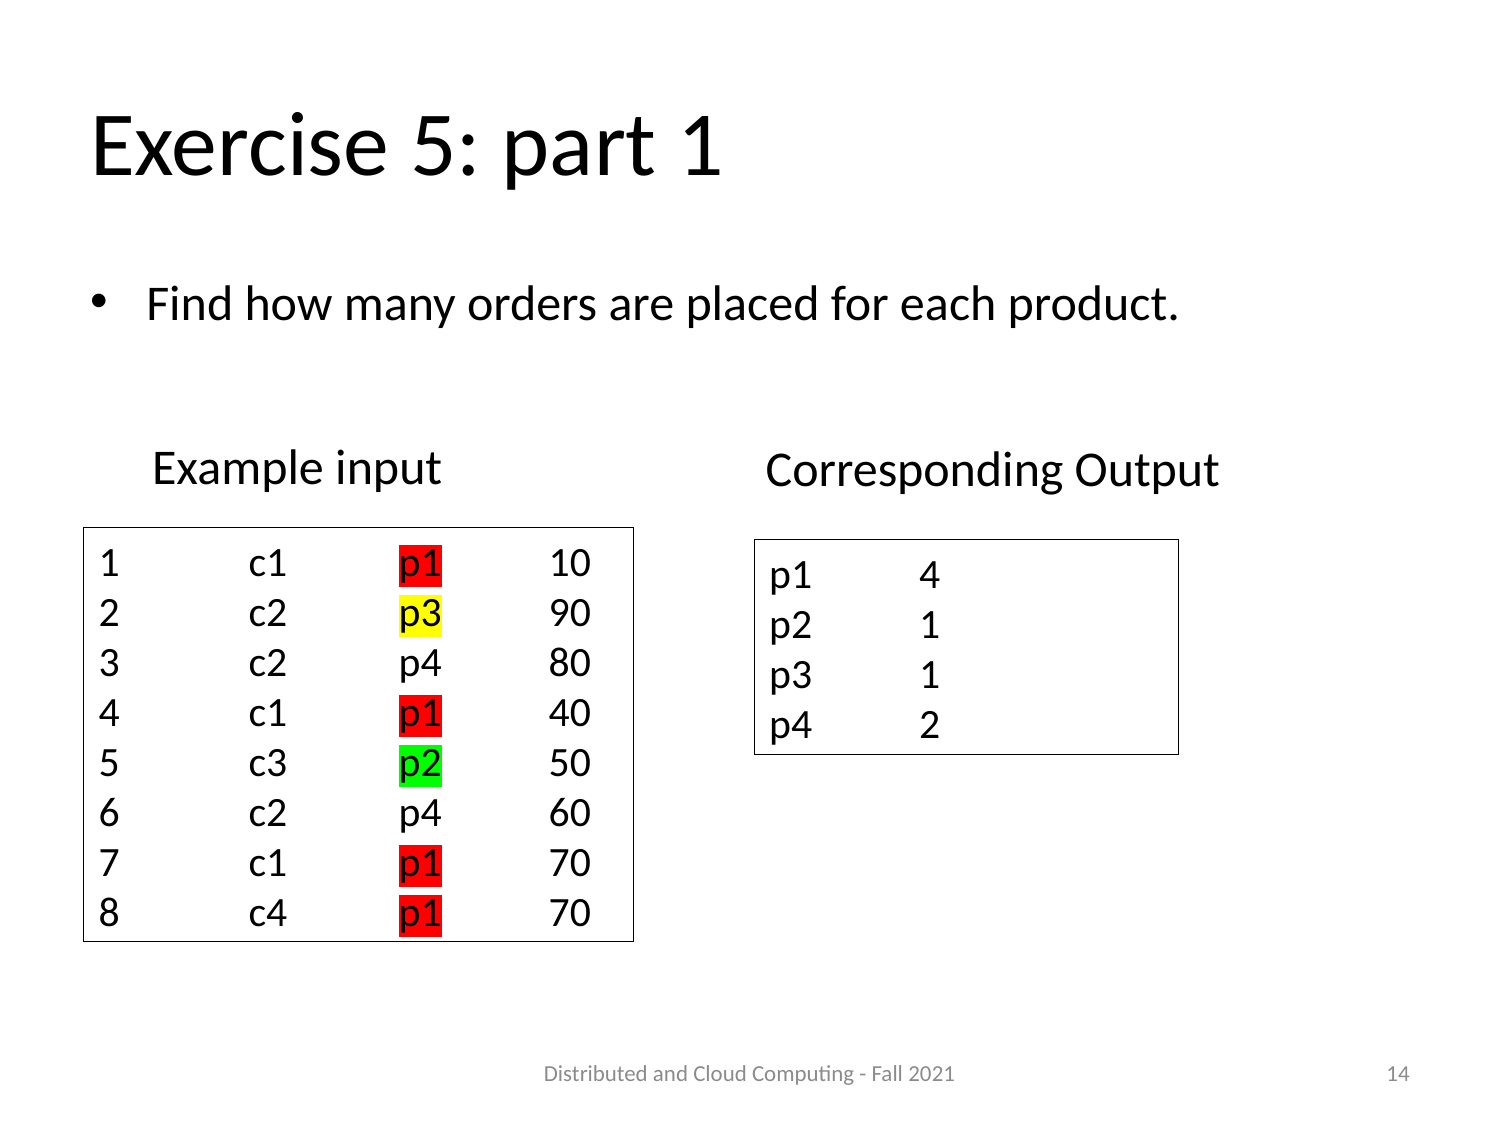

# Exercise 5: part 1
Find how many orders are placed for each product.

Example input
Corresponding Output
1	c1	p1	10
2	c2	p3	90
3	c2	p4	80
4	c1	p1	40
5	c3	p2	50
6	c2	p4	60
7	c1	p1	70
8	c4	p1	70
p1	4
p2	1
p3	1
p4	2
Distributed and Cloud Computing - Fall 2021
14